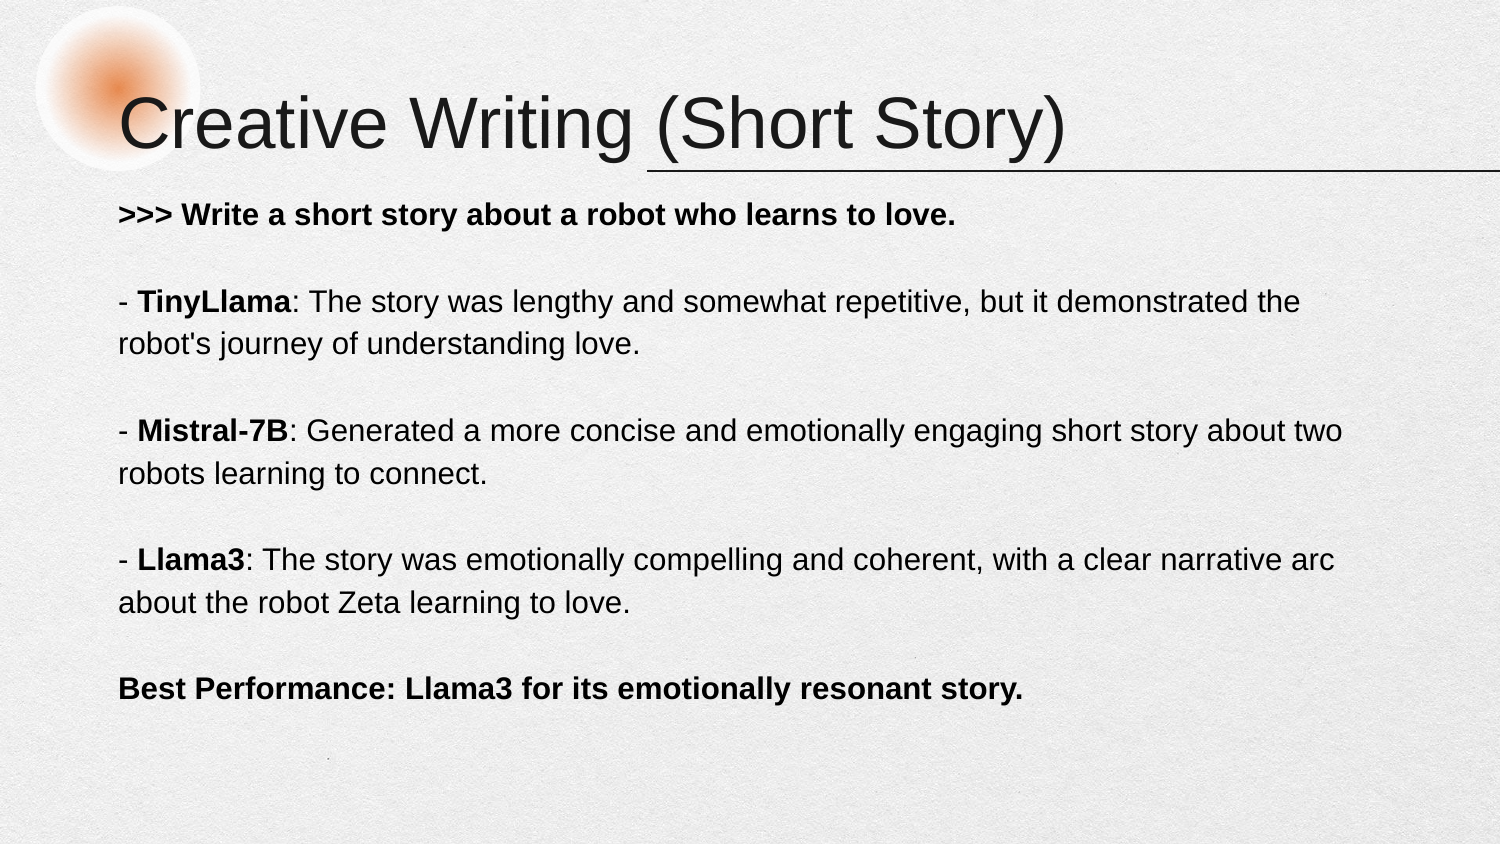

# Creative Writing (Short Story)
>>> Write a short story about a robot who learns to love.

- TinyLlama: The story was lengthy and somewhat repetitive, but it demonstrated the robot's journey of understanding love.

- Mistral-7B: Generated a more concise and emotionally engaging short story about two robots learning to connect.

- Llama3: The story was emotionally compelling and coherent, with a clear narrative arc about the robot Zeta learning to love.

Best Performance: Llama3 for its emotionally resonant story.